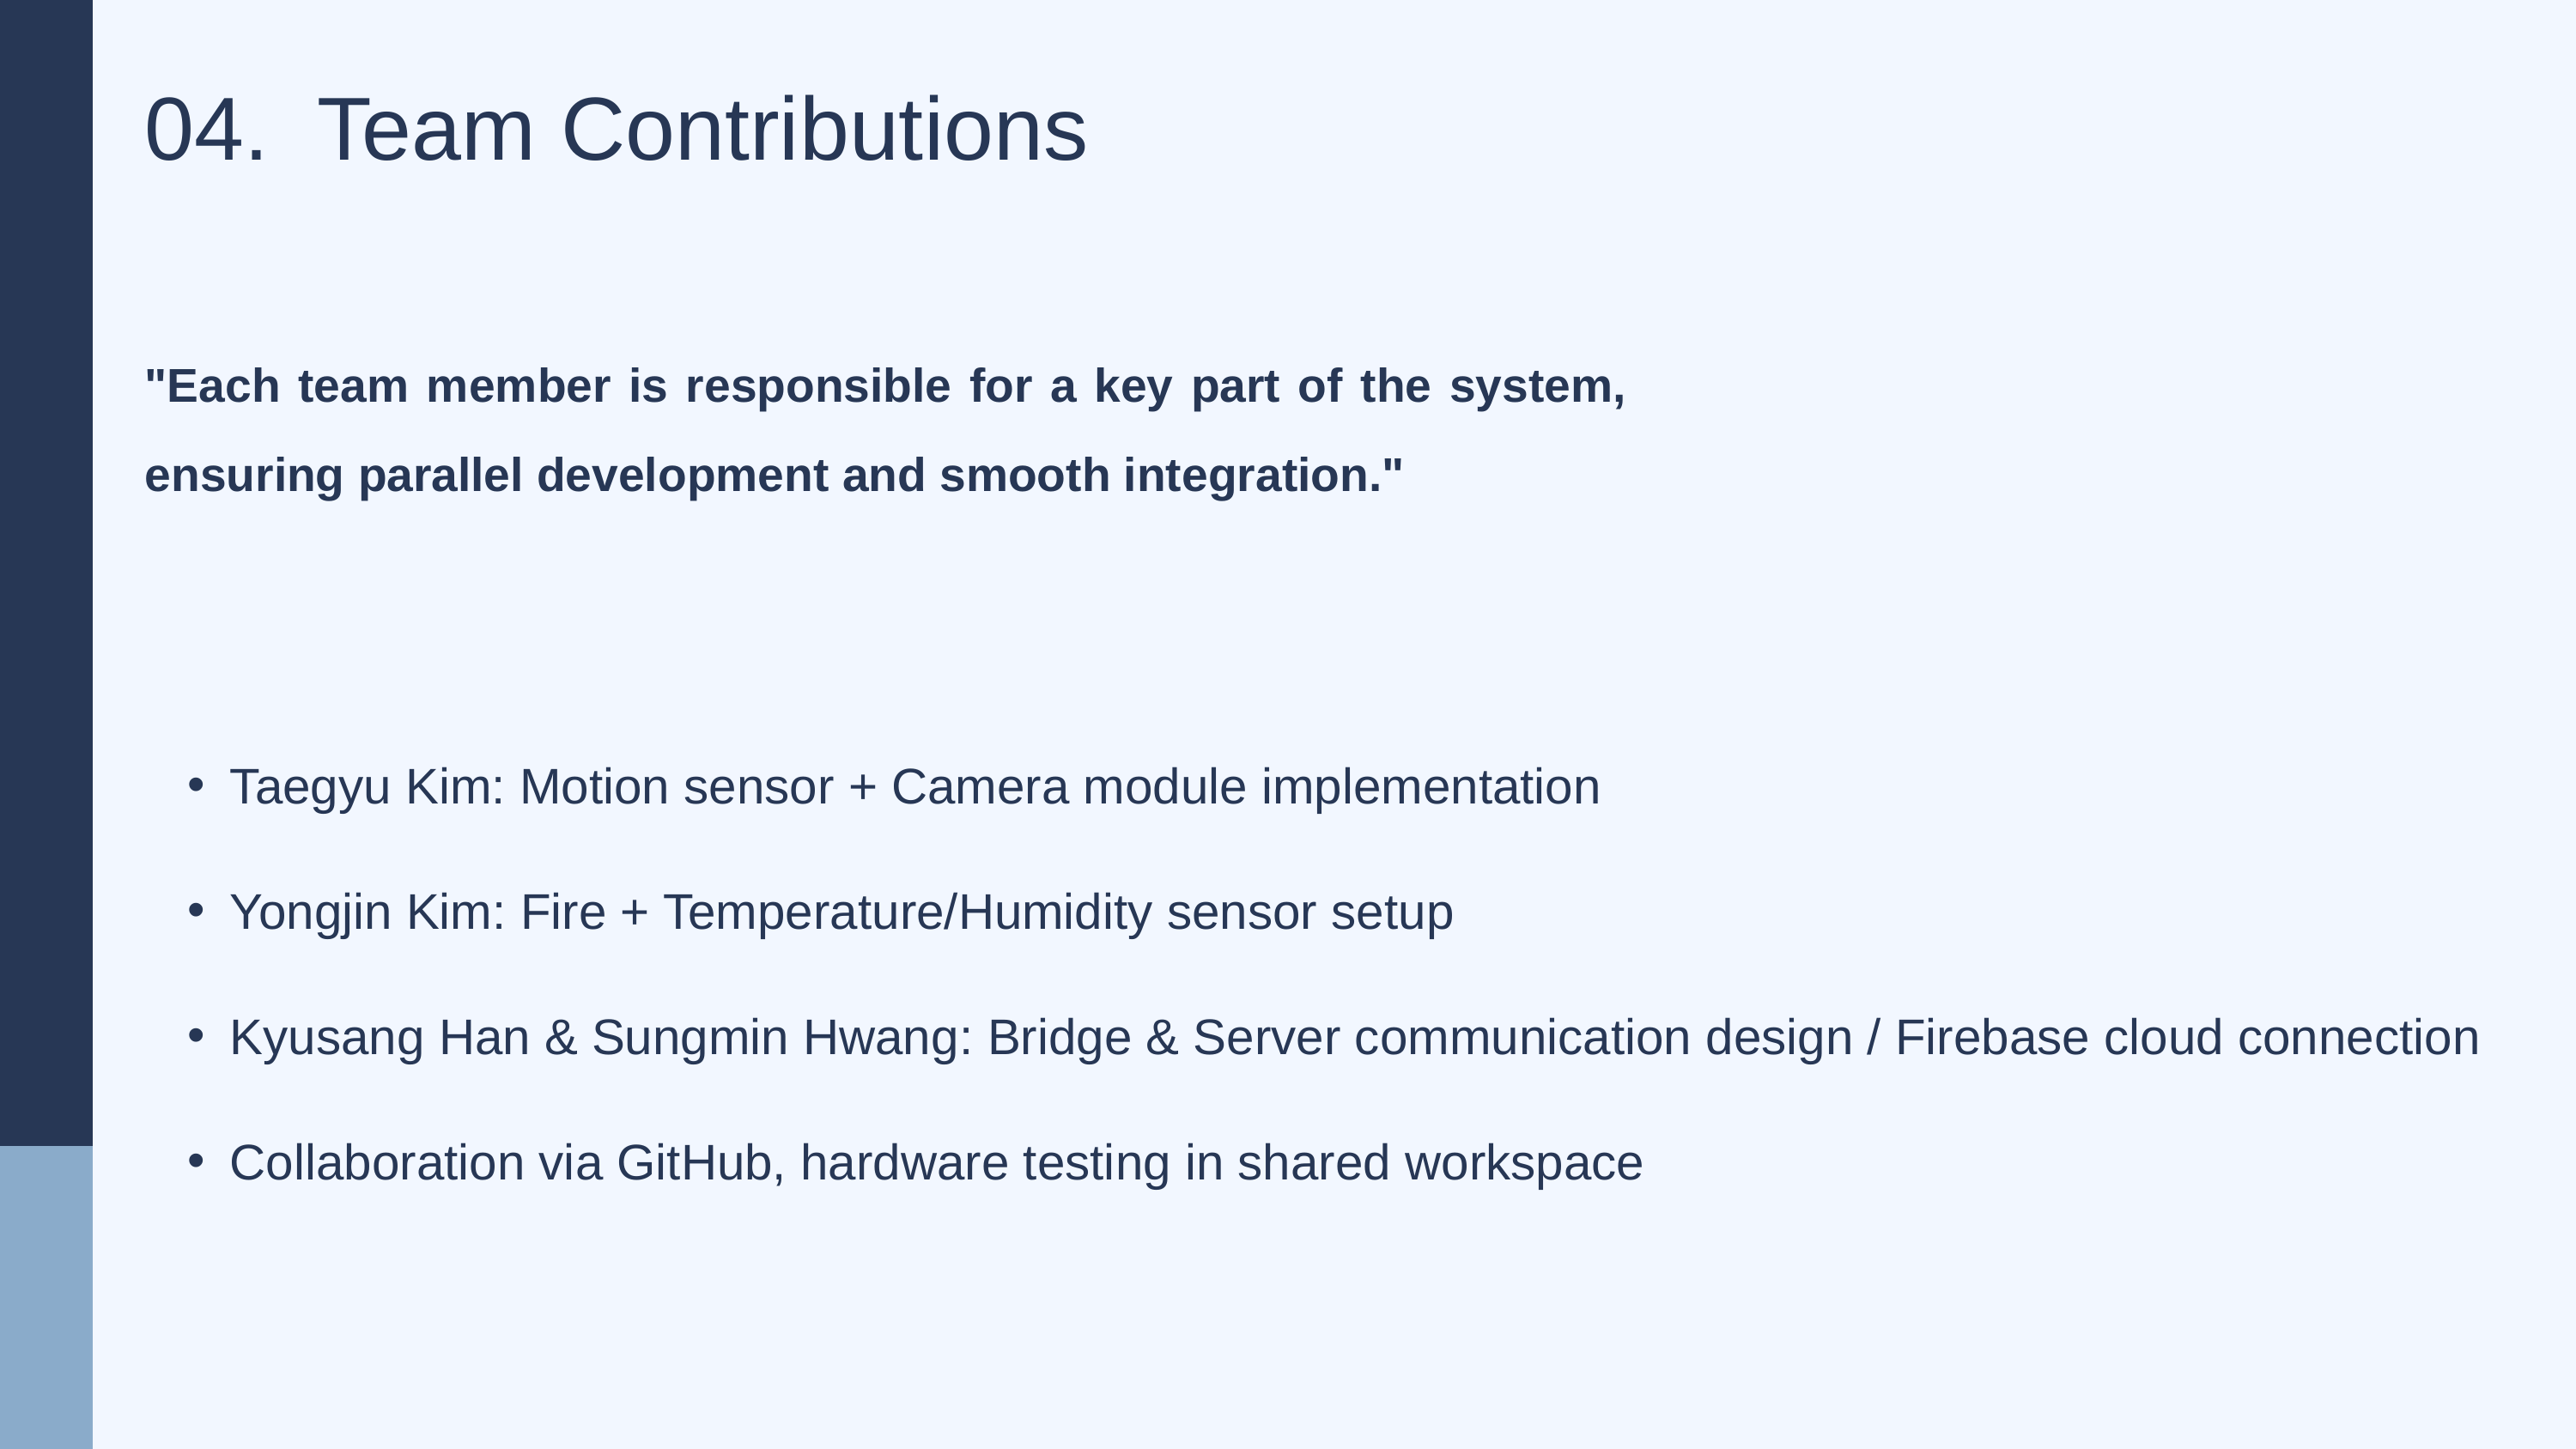

04.  Team Contributions
"Each team member is responsible for a key part of the system, ensuring parallel development and smooth integration."
Taegyu Kim: Motion sensor + Camera module implementation
Yongjin Kim: Fire + Temperature/Humidity sensor setup
Kyusang Han & Sungmin Hwang: Bridge & Server communication design / Firebase cloud connection
Collaboration via GitHub, hardware testing in shared workspace